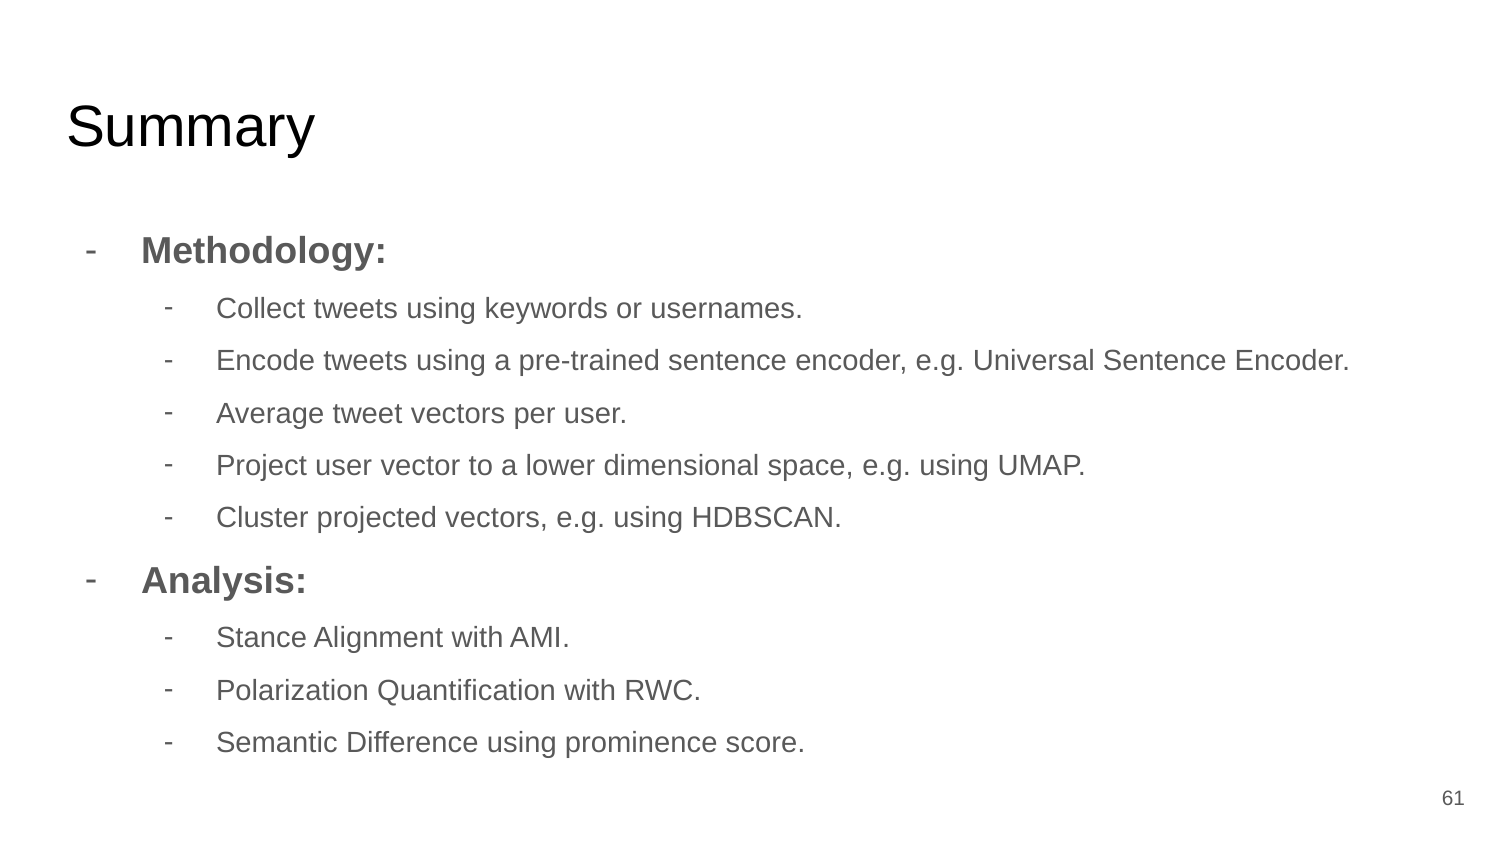

# Summary
Methodology:
Collect tweets using keywords or usernames.
Encode tweets using a pre-trained sentence encoder, e.g. Universal Sentence Encoder.
Average tweet vectors per user.
Project user vector to a lower dimensional space, e.g. using UMAP.
Cluster projected vectors, e.g. using HDBSCAN.
Analysis:
Stance Alignment with AMI.
Polarization Quantification with RWC.
Semantic Difference using prominence score.
61